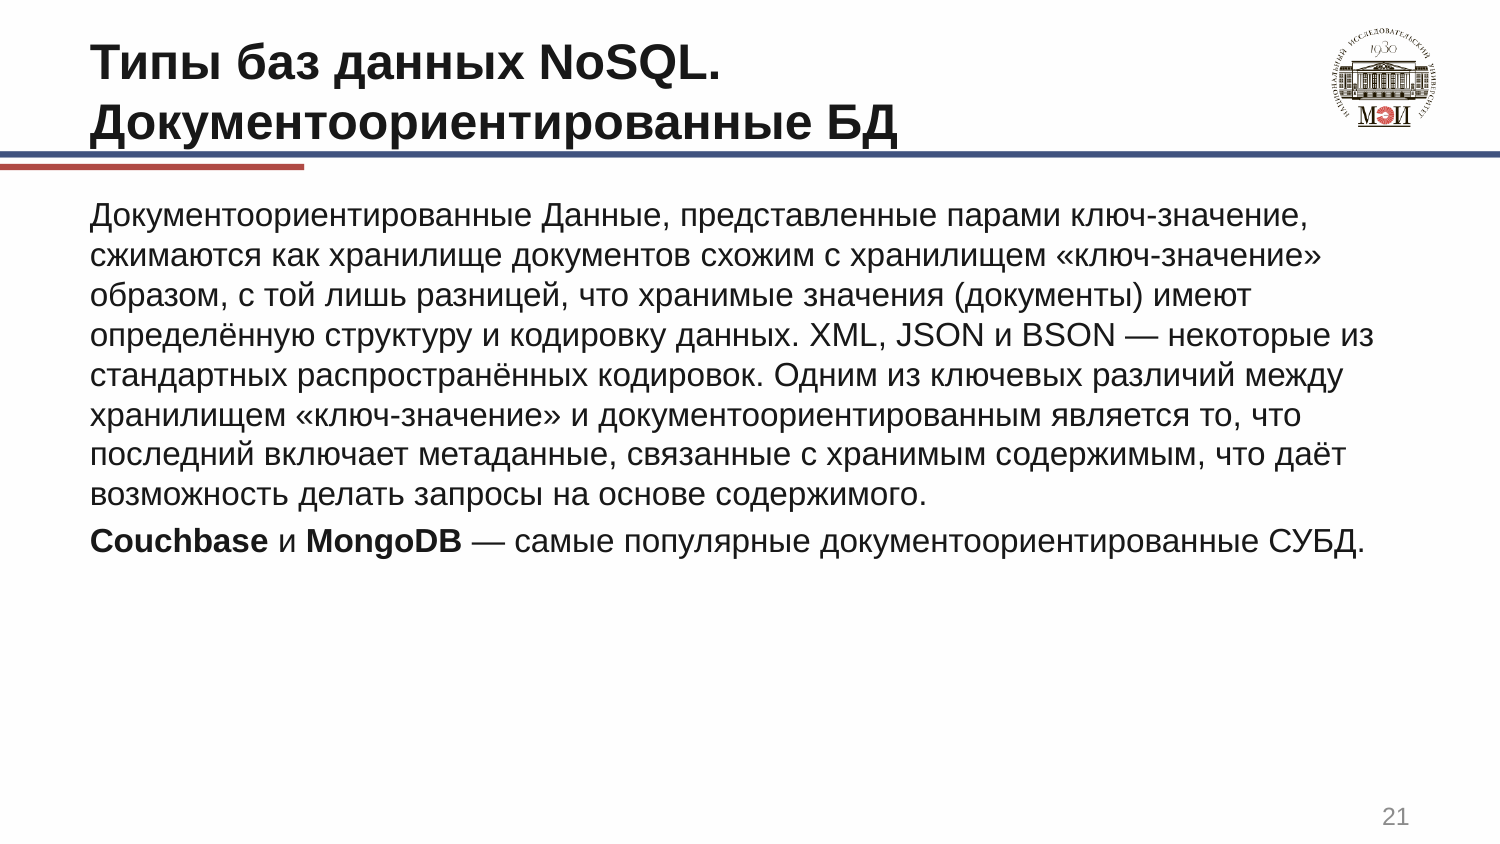

# Типы баз данных NoSQL. Документоориентированные БД
Документоориентированные Данные, представленные парами ключ-значение, сжимаются как хранилище документов схожим с хранилищем «ключ-значение» образом, с той лишь разницей, что хранимые значения (документы) имеют определённую структуру и кодировку данных. XML, JSON и BSON — некоторые из стандартных распространённых кодировок. Одним из ключевых различий между хранилищем «ключ-значение» и документоориентированным является то, что последний включает метаданные, связанные с хранимым содержимым, что даёт возможность делать запросы на основе содержимого.
Couchbase и MongoDB — самые популярные документоориентированные СУБД.

21